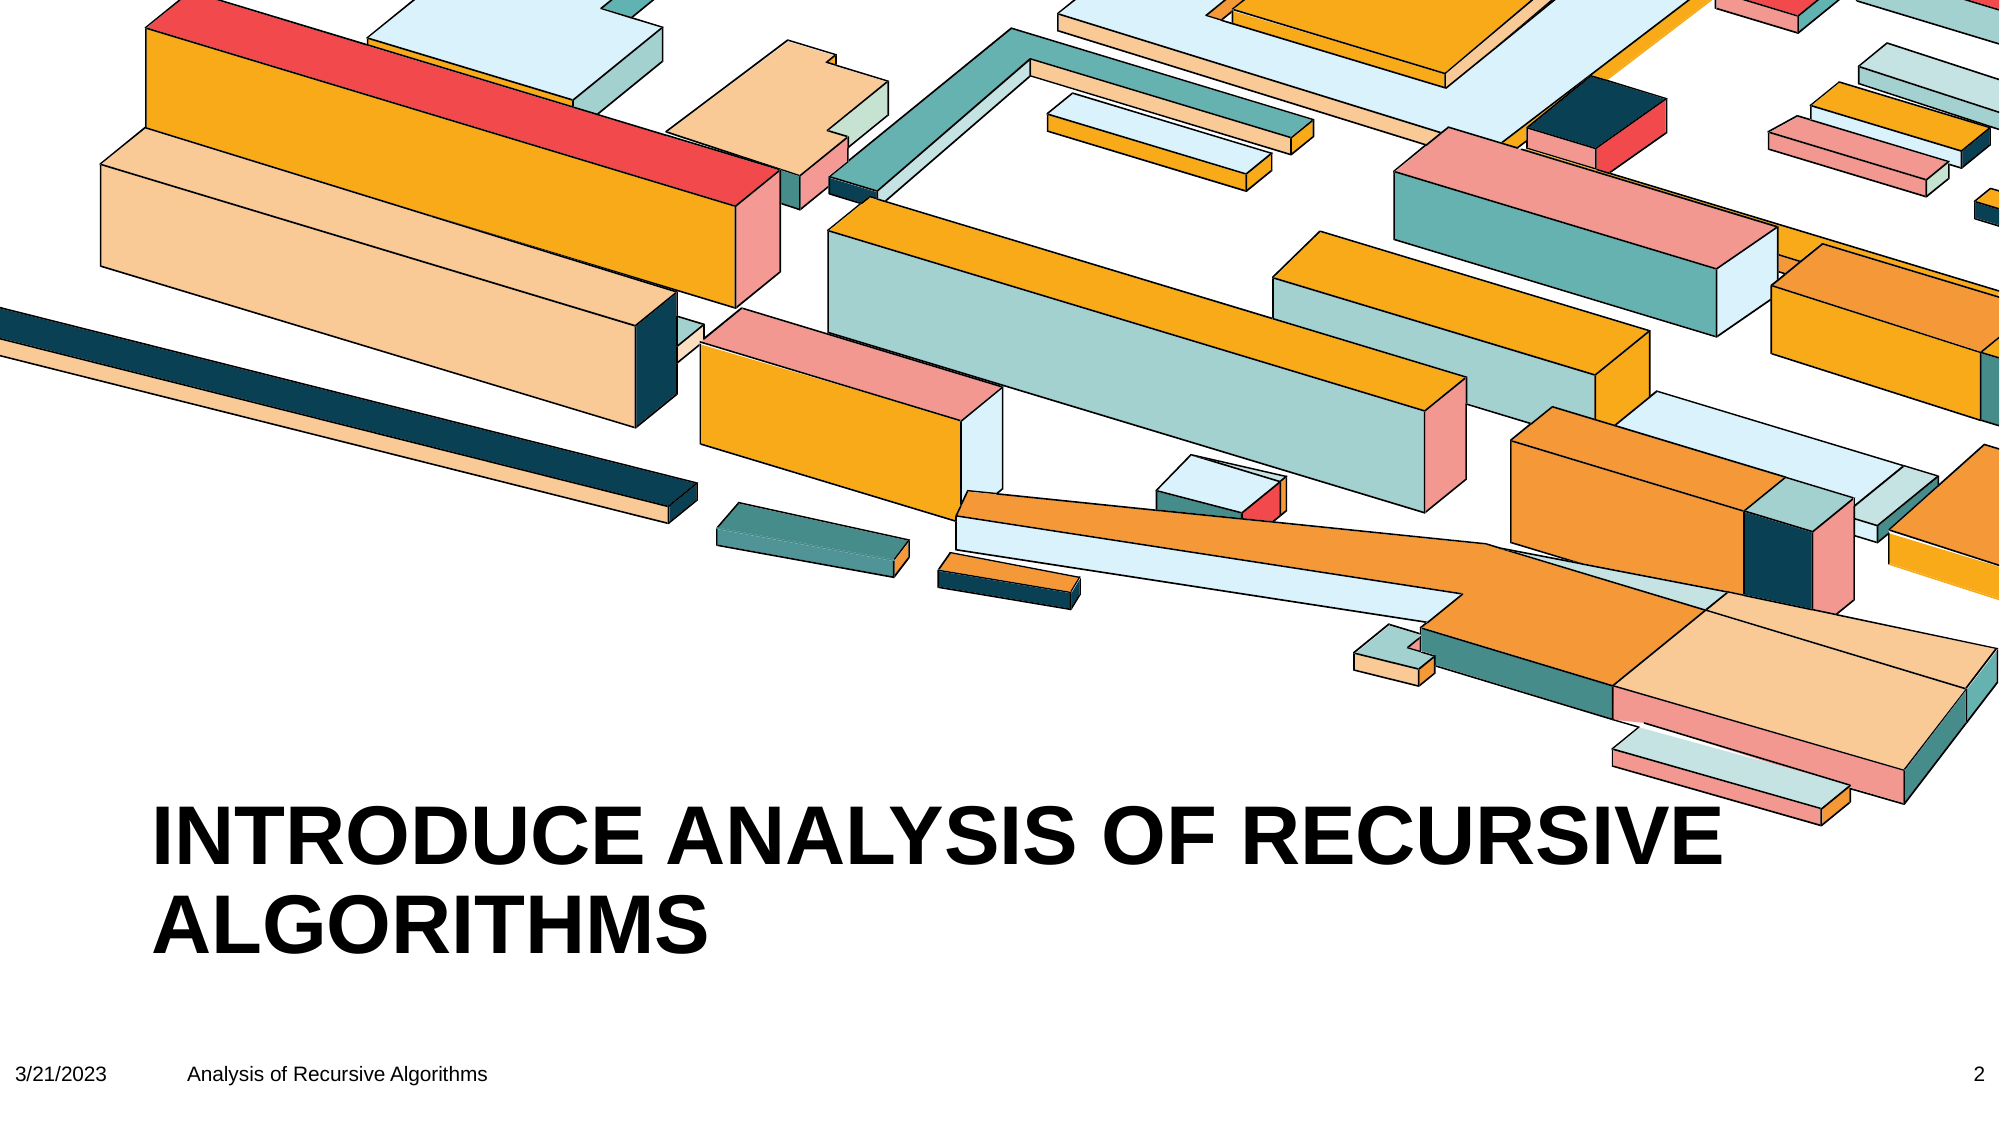

# Introduce Analysis of Recursive Algorithms
3/21/2023
Analysis of Recursive Algorithms
2
“Where there are loops, there is complexity”